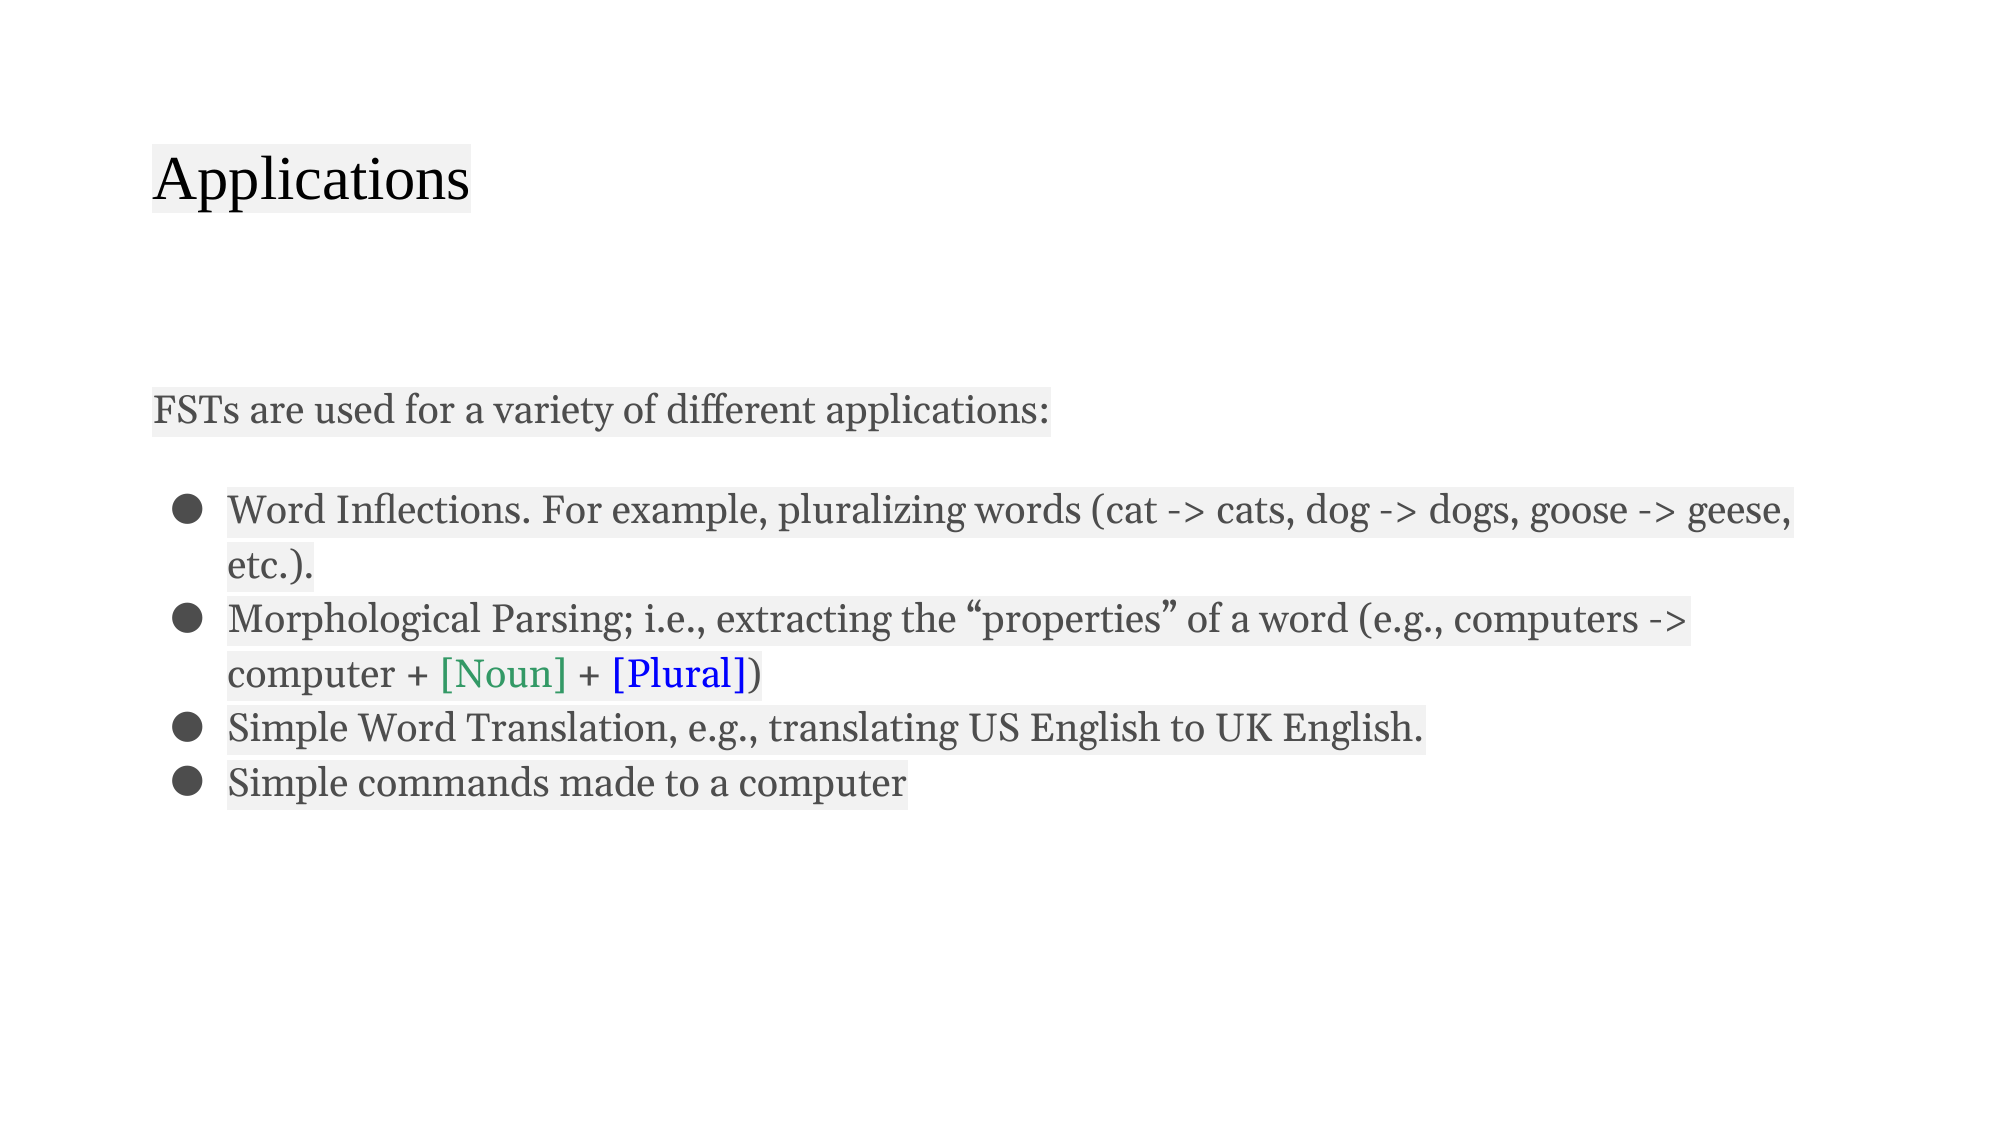

# Applications

FSTs are used for a variety of different applications:
Word Inflections. For example, pluralizing words (cat -> cats, dog -> dogs, goose -> geese, etc.).
Morphological Parsing; i.e., extracting the “properties” of a word (e.g., computers -> computer + [Noun] + [Plural])
Simple Word Translation, e.g., translating US English to UK English.
Simple commands made to a computer